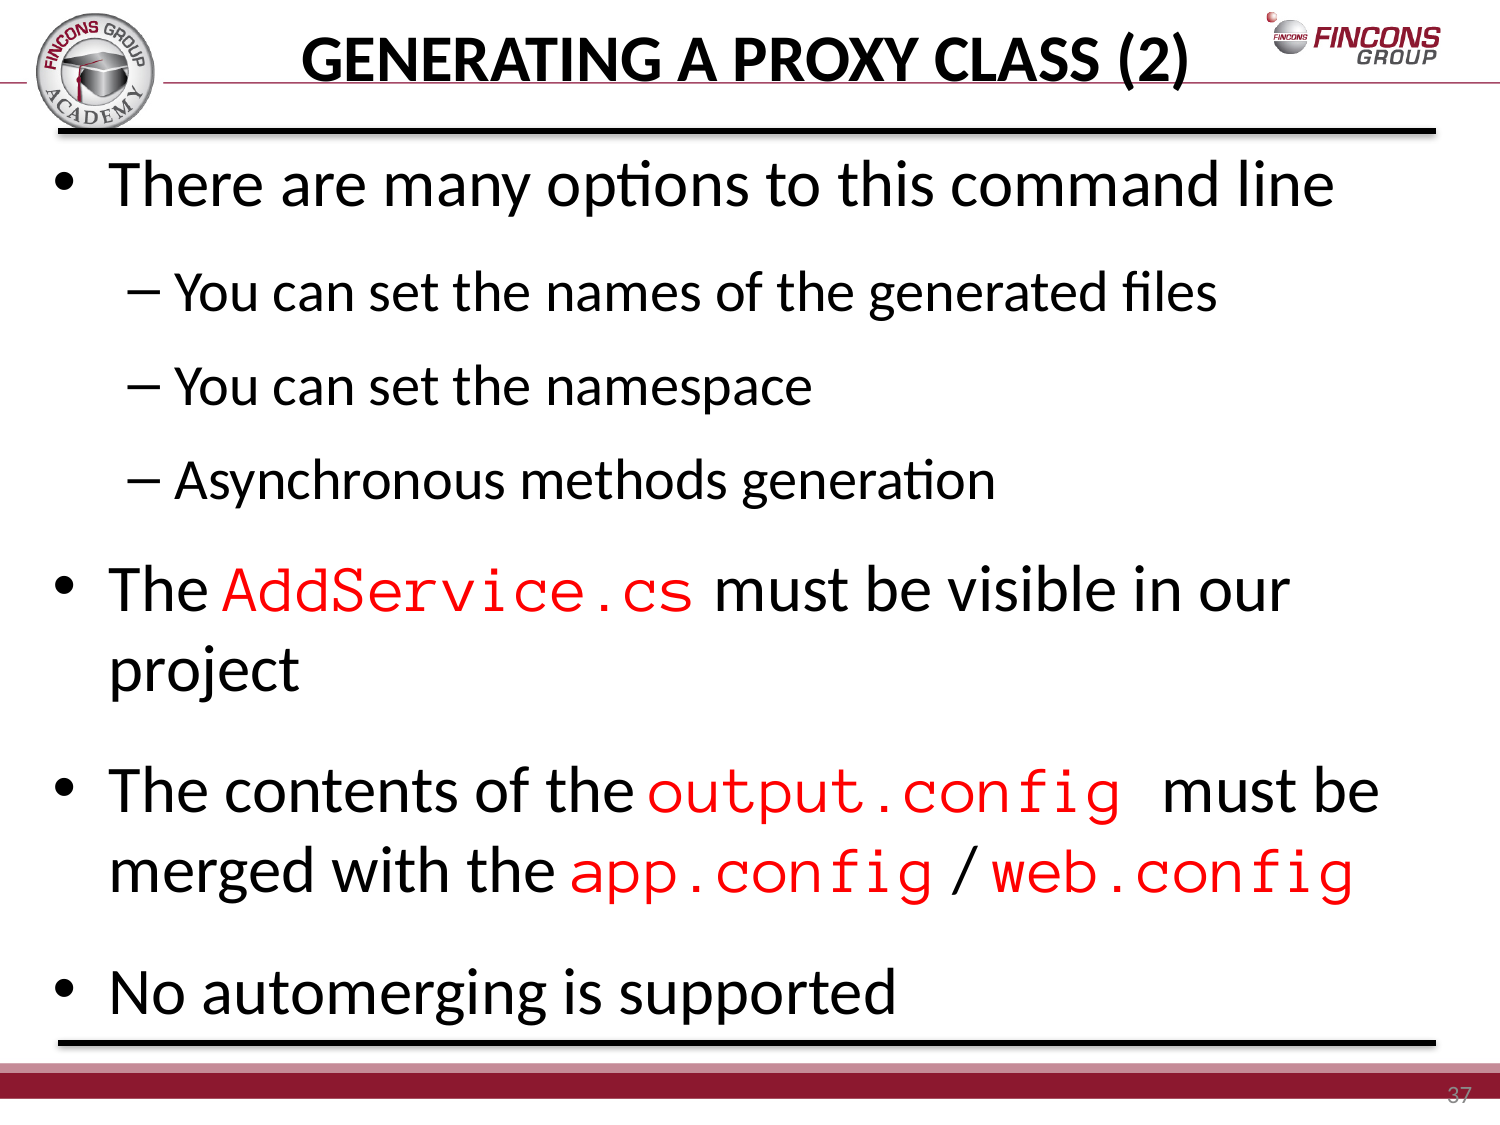

# Generating a Proxy Class (2)
There are many options to this command line
You can set the names of the generated files
You can set the namespace
Asynchronous methods generation
The AddService.cs must be visible in our project
The contents of the output.config must be merged with the app.config / web.config
No automerging is supported
37